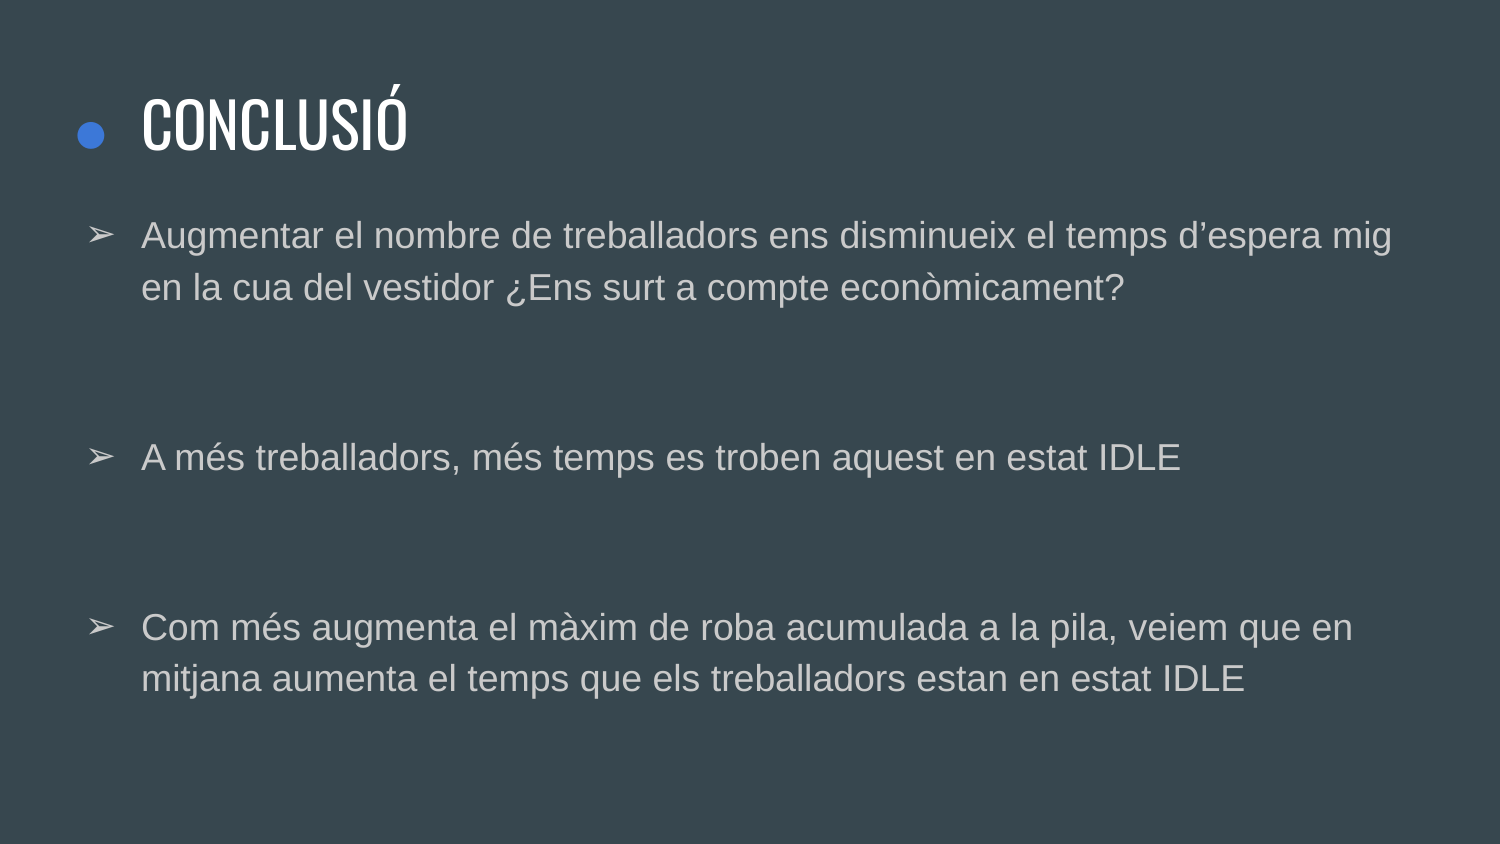

# CONCLUSIÓ
Augmentar el nombre de treballadors ens disminueix el temps d’espera mig en la cua del vestidor ¿Ens surt a compte econòmicament?

A més treballadors, més temps es troben aquest en estat IDLE

Com més augmenta el màxim de roba acumulada a la pila, veiem que en mitjana aumenta el temps que els treballadors estan en estat IDLE